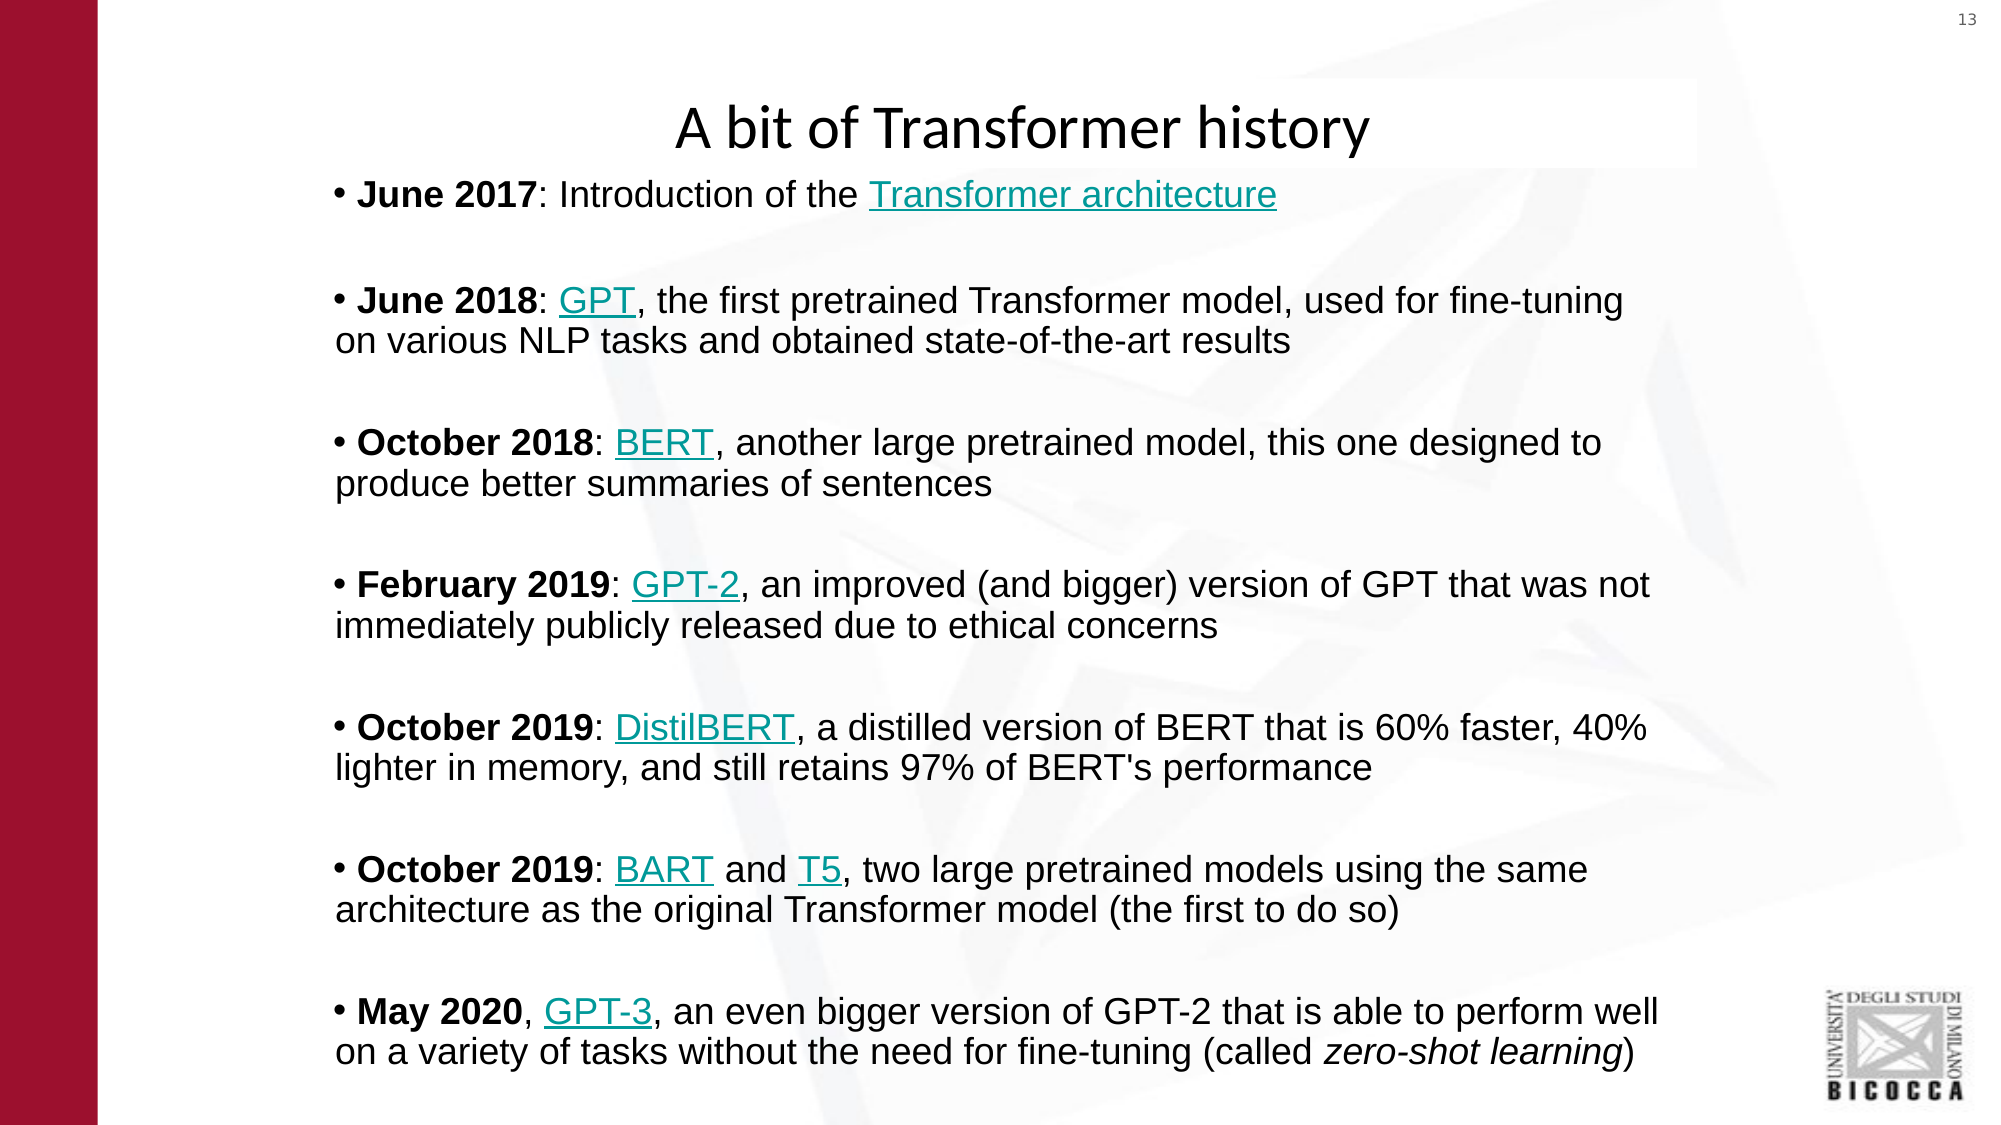

A bit of Transformer history
 June 2017: Introduction of the Transformer architecture
 June 2018: GPT, the first pretrained Transformer model, used for fine-tuning on various NLP tasks and obtained state-of-the-art results
 October 2018: BERT, another large pretrained model, this one designed to produce better summaries of sentences
 February 2019: GPT-2, an improved (and bigger) version of GPT that was not immediately publicly released due to ethical concerns
 October 2019: DistilBERT, a distilled version of BERT that is 60% faster, 40% lighter in memory, and still retains 97% of BERT's performance
 October 2019: BART and T5, two large pretrained models using the same architecture as the original Transformer model (the first to do so)
 May 2020, GPT-3, an even bigger version of GPT-2 that is able to perform well on a variety of tasks without the need for fine-tuning (called zero-shot learning)